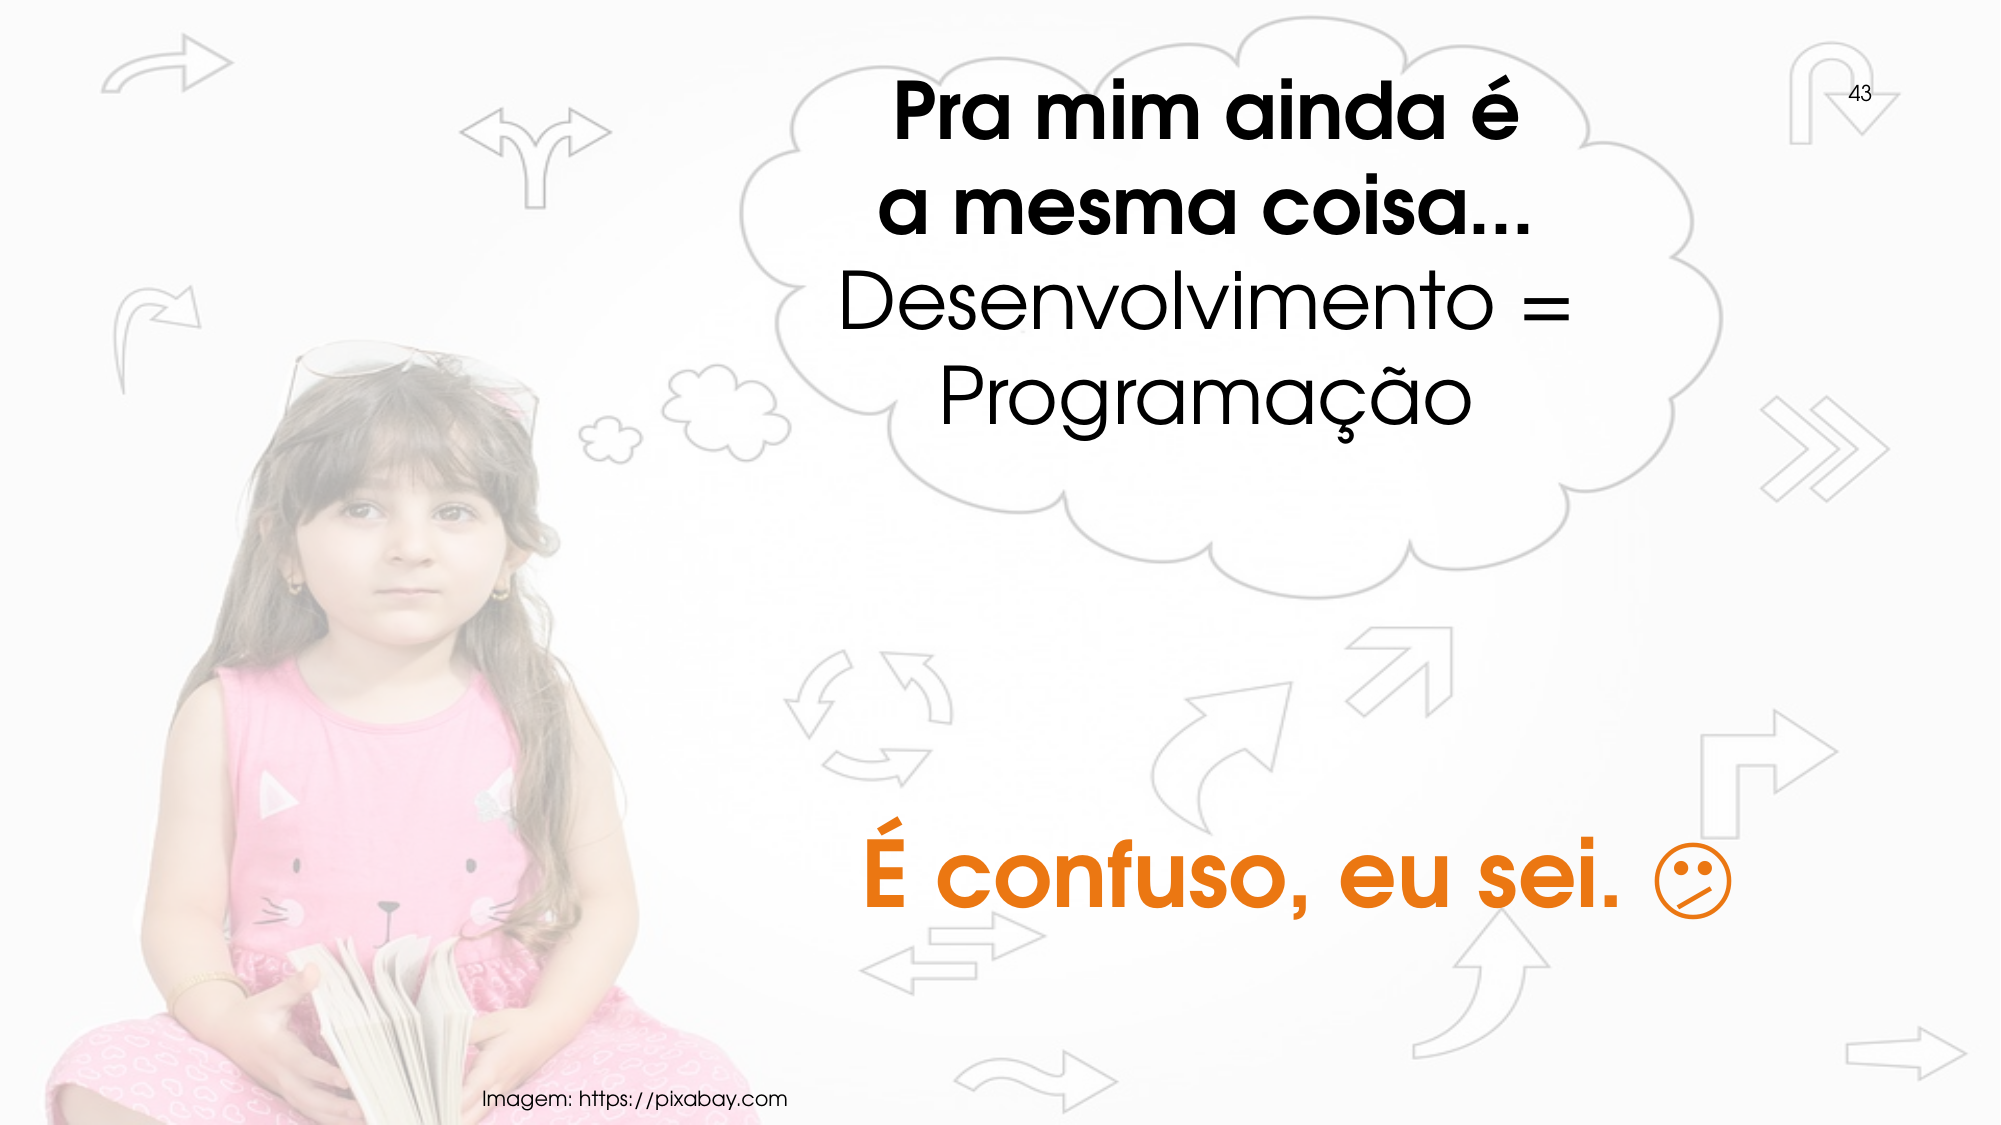

Pra mim ainda é
a mesma coisa...
Desenvolvimento = Programação

43
É confuso, eu sei. 😕
Imagem: https://pixabay.com